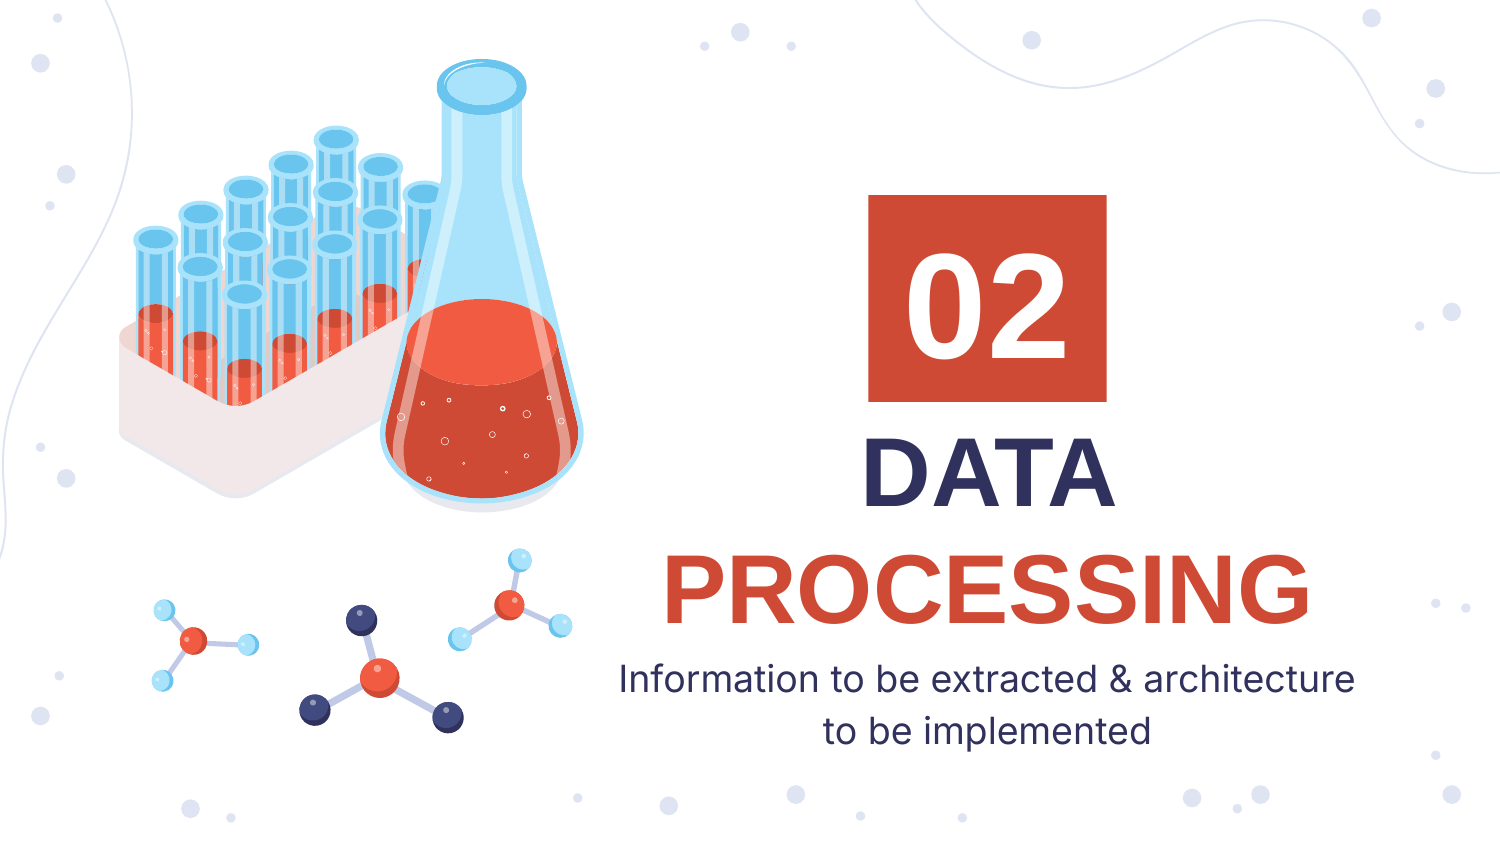

02
# DATA PROCESSING

Information to be extracted & architecture to be implemented